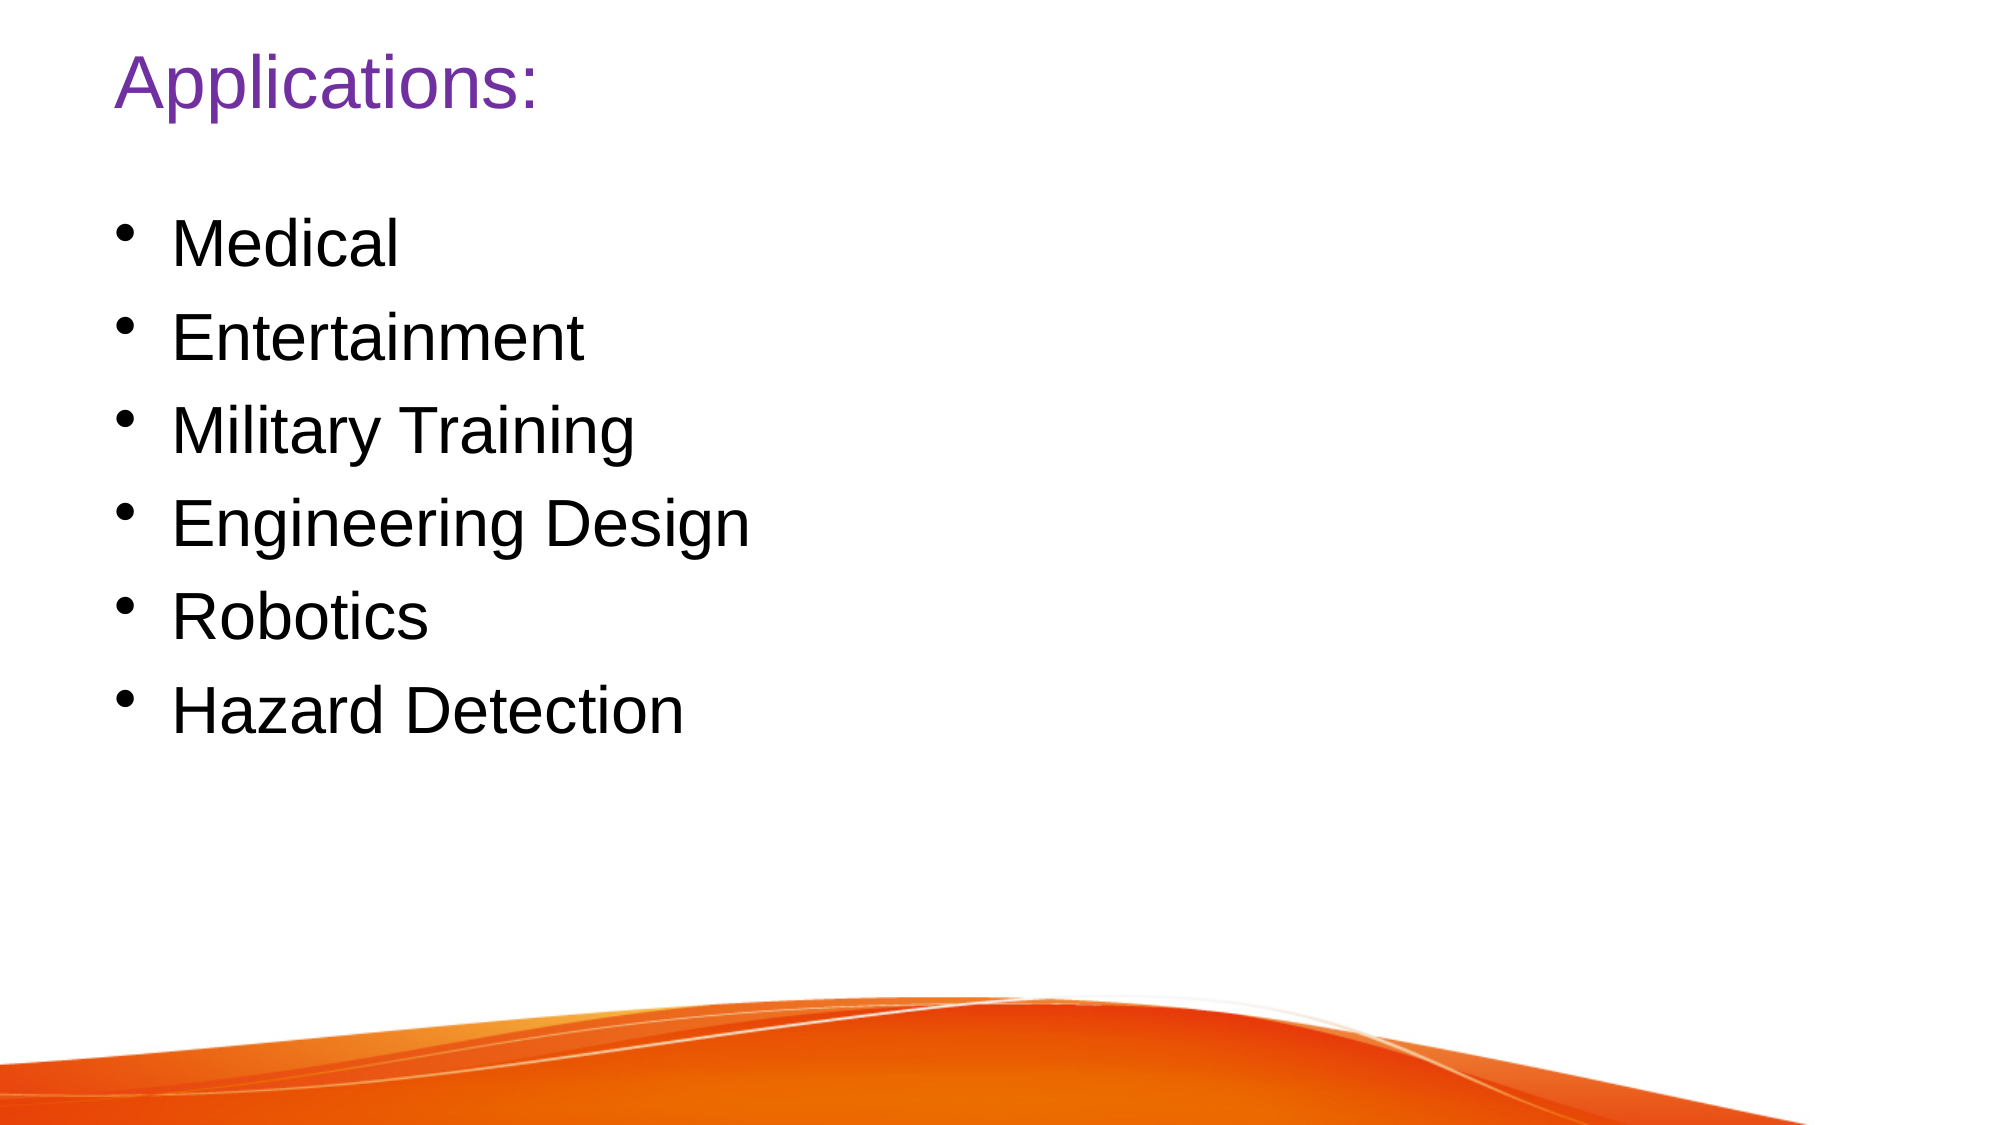

# Applications:
Medical
Entertainment
Military Training
Engineering Design
Robotics
Hazard Detection